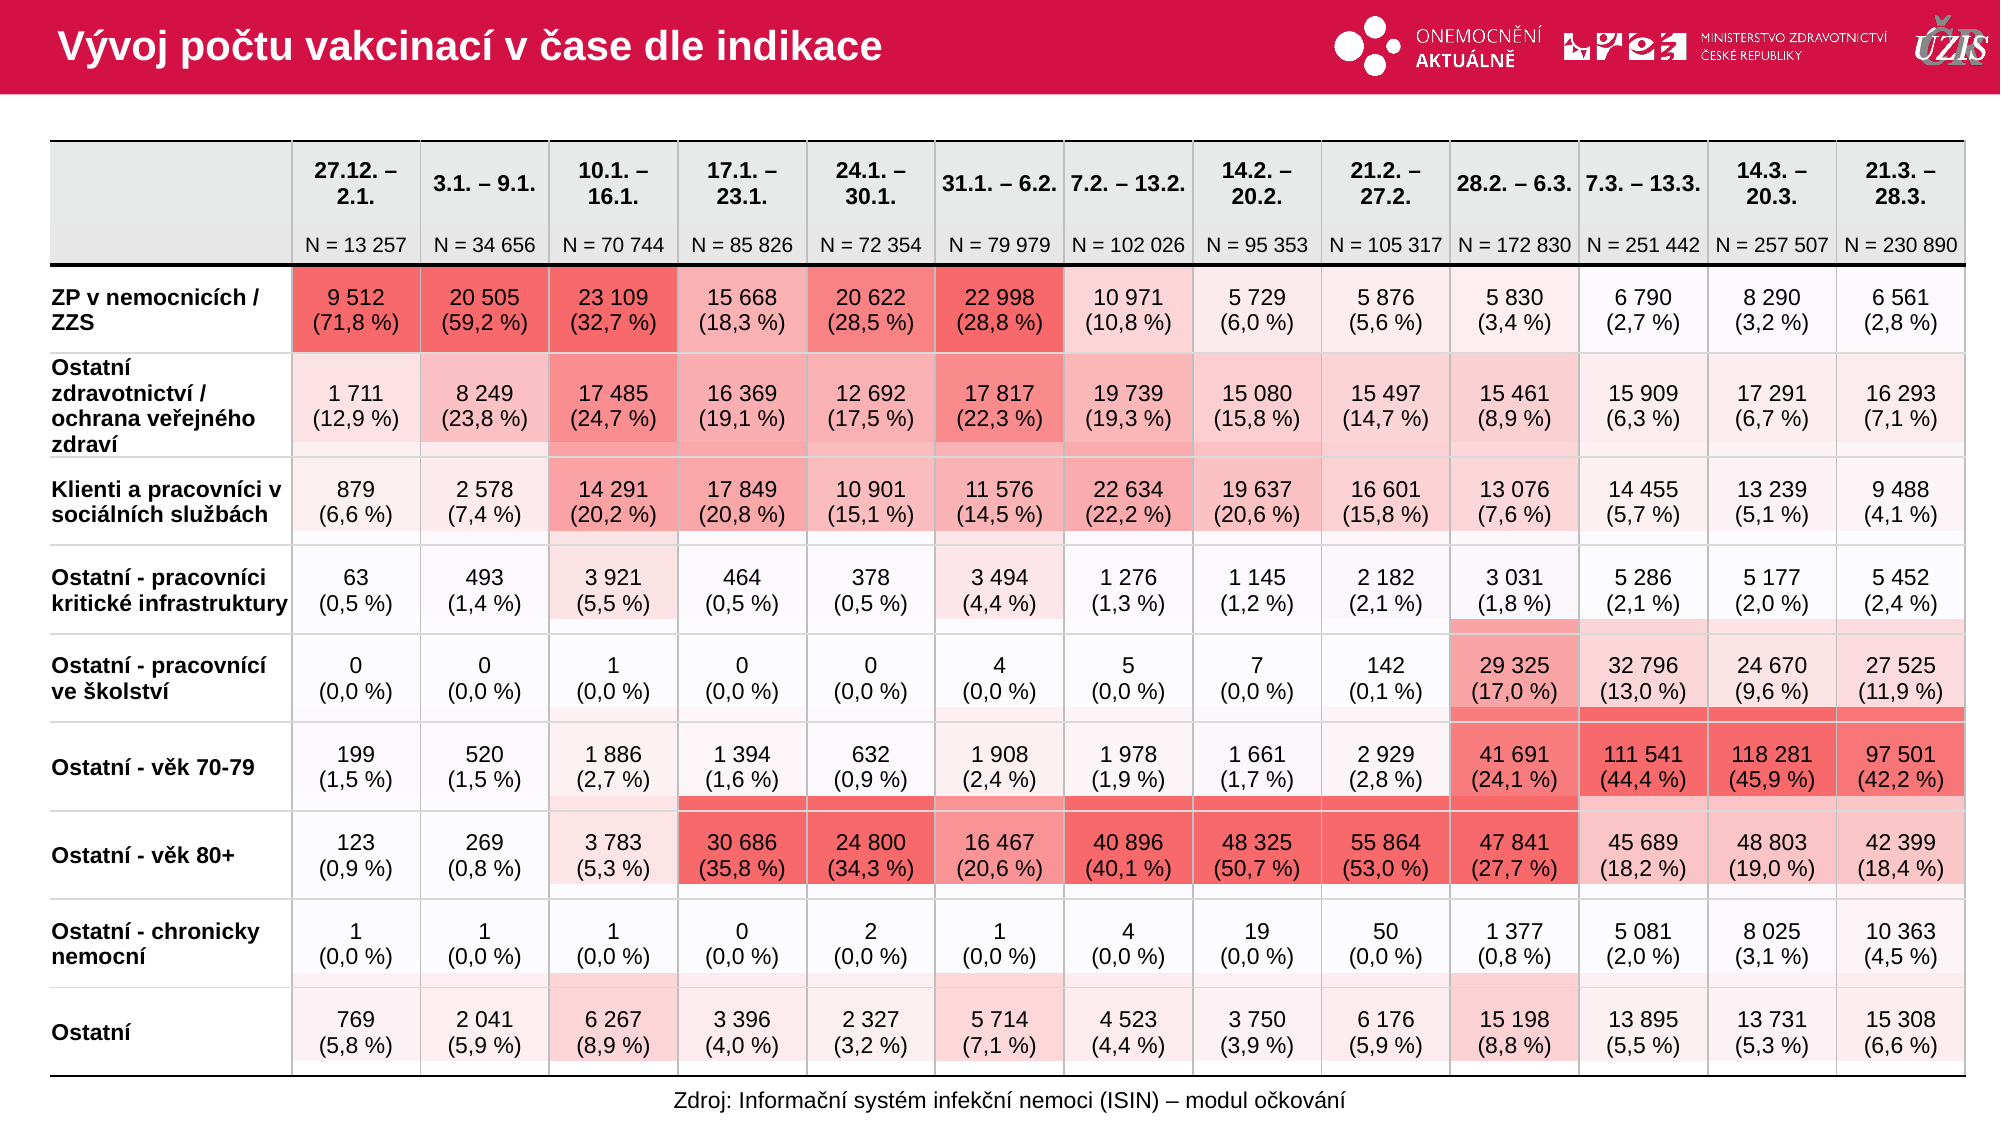

# Vývoj počtu vakcinací v čase dle indikace
|  | 27.12. – 2.1. | 3.1. – 9.1. | 10.1. – 16.1. | 17.1. – 23.1. | 24.1. – 30.1. | 31.1. – 6.2. | 7.2. – 13.2. | 14.2. – 20.2. | 21.2. – 27.2. | 28.2. – 6.3. | 7.3. – 13.3. | 14.3. – 20.3. | 21.3. – 28.3. |
| --- | --- | --- | --- | --- | --- | --- | --- | --- | --- | --- | --- | --- | --- |
|  | N = 13 257 | N = 34 656 | N = 70 744 | N = 85 826 | N = 72 354 | N = 79 979 | N = 102 026 | N = 95 353 | N = 105 317 | N = 172 830 | N = 251 442 | N = 257 507 | N = 230 890 |
| ZP v nemocnicích / ZZS | 9 512 (71,8 %) | 20 505 (59,2 %) | 23 109 (32,7 %) | 15 668 (18,3 %) | 20 622 (28,5 %) | 22 998 (28,8 %) | 10 971 (10,8 %) | 5 729 (6,0 %) | 5 876 (5,6 %) | 5 830 (3,4 %) | 6 790 (2,7 %) | 8 290 (3,2 %) | 6 561 (2,8 %) |
| Ostatní zdravotnictví / ochrana veřejného zdraví | 1 711 (12,9 %) | 8 249 (23,8 %) | 17 485 (24,7 %) | 16 369 (19,1 %) | 12 692 (17,5 %) | 17 817 (22,3 %) | 19 739 (19,3 %) | 15 080 (15,8 %) | 15 497 (14,7 %) | 15 461 (8,9 %) | 15 909 (6,3 %) | 17 291 (6,7 %) | 16 293 (7,1 %) |
| Klienti a pracovníci v sociálních službách | 879 (6,6 %) | 2 578 (7,4 %) | 14 291 (20,2 %) | 17 849 (20,8 %) | 10 901 (15,1 %) | 11 576 (14,5 %) | 22 634 (22,2 %) | 19 637 (20,6 %) | 16 601 (15,8 %) | 13 076 (7,6 %) | 14 455 (5,7 %) | 13 239 (5,1 %) | 9 488 (4,1 %) |
| Ostatní - pracovníci kritické infrastruktury | 63 (0,5 %) | 493 (1,4 %) | 3 921 (5,5 %) | 464 (0,5 %) | 378 (0,5 %) | 3 494 (4,4 %) | 1 276 (1,3 %) | 1 145 (1,2 %) | 2 182 (2,1 %) | 3 031 (1,8 %) | 5 286 (2,1 %) | 5 177 (2,0 %) | 5 452 (2,4 %) |
| Ostatní - pracovnící ve školství | 0 (0,0 %) | 0 (0,0 %) | 1 (0,0 %) | 0 (0,0 %) | 0 (0,0 %) | 4 (0,0 %) | 5 (0,0 %) | 7 (0,0 %) | 142 (0,1 %) | 29 325 (17,0 %) | 32 796 (13,0 %) | 24 670 (9,6 %) | 27 525 (11,9 %) |
| Ostatní - věk 70-79 | 199 (1,5 %) | 520 (1,5 %) | 1 886 (2,7 %) | 1 394 (1,6 %) | 632 (0,9 %) | 1 908 (2,4 %) | 1 978 (1,9 %) | 1 661 (1,7 %) | 2 929 (2,8 %) | 41 691 (24,1 %) | 111 541 (44,4 %) | 118 281 (45,9 %) | 97 501 (42,2 %) |
| Ostatní - věk 80+ | 123 (0,9 %) | 269 (0,8 %) | 3 783 (5,3 %) | 30 686 (35,8 %) | 24 800 (34,3 %) | 16 467 (20,6 %) | 40 896 (40,1 %) | 48 325 (50,7 %) | 55 864 (53,0 %) | 47 841 (27,7 %) | 45 689 (18,2 %) | 48 803 (19,0 %) | 42 399 (18,4 %) |
| Ostatní - chronicky nemocní | 1 (0,0 %) | 1 (0,0 %) | 1 (0,0 %) | 0 (0,0 %) | 2 (0,0 %) | 1 (0,0 %) | 4 (0,0 %) | 19 (0,0 %) | 50 (0,0 %) | 1 377 (0,8 %) | 5 081 (2,0 %) | 8 025 (3,1 %) | 10 363 (4,5 %) |
| Ostatní | 769 (5,8 %) | 2 041 (5,9 %) | 6 267 (8,9 %) | 3 396 (4,0 %) | 2 327 (3,2 %) | 5 714 (7,1 %) | 4 523 (4,4 %) | 3 750 (3,9 %) | 6 176 (5,9 %) | 15 198 (8,8 %) | 13 895 (5,5 %) | 13 731 (5,3 %) | 15 308 (6,6 %) |
|  |  |  |  |  |  |  |  |  |  |  |  |  |
| --- | --- | --- | --- | --- | --- | --- | --- | --- | --- | --- | --- | --- |
|  |  |  |  |  |  |  |  |  |  |  |  |  |
|  |  |  |  |  |  |  |  |  |  |  |  |  |
|  |  |  |  |  |  |  |  |  |  |  |  |  |
|  |  |  |  |  |  |  |  |  |  |  |  |  |
|  |  |  |  |  |  |  |  |  |  |  |  |  |
|  |  |  |  |  |  |  |  |  |  |  |  |  |
|  |  |  |  |  |  |  |  |  |  |  |  |  |
|  |  |  |  |  |  |  |  |  |  |  |  |  |
Zdroj: Informační systém infekční nemoci (ISIN) – modul očkování